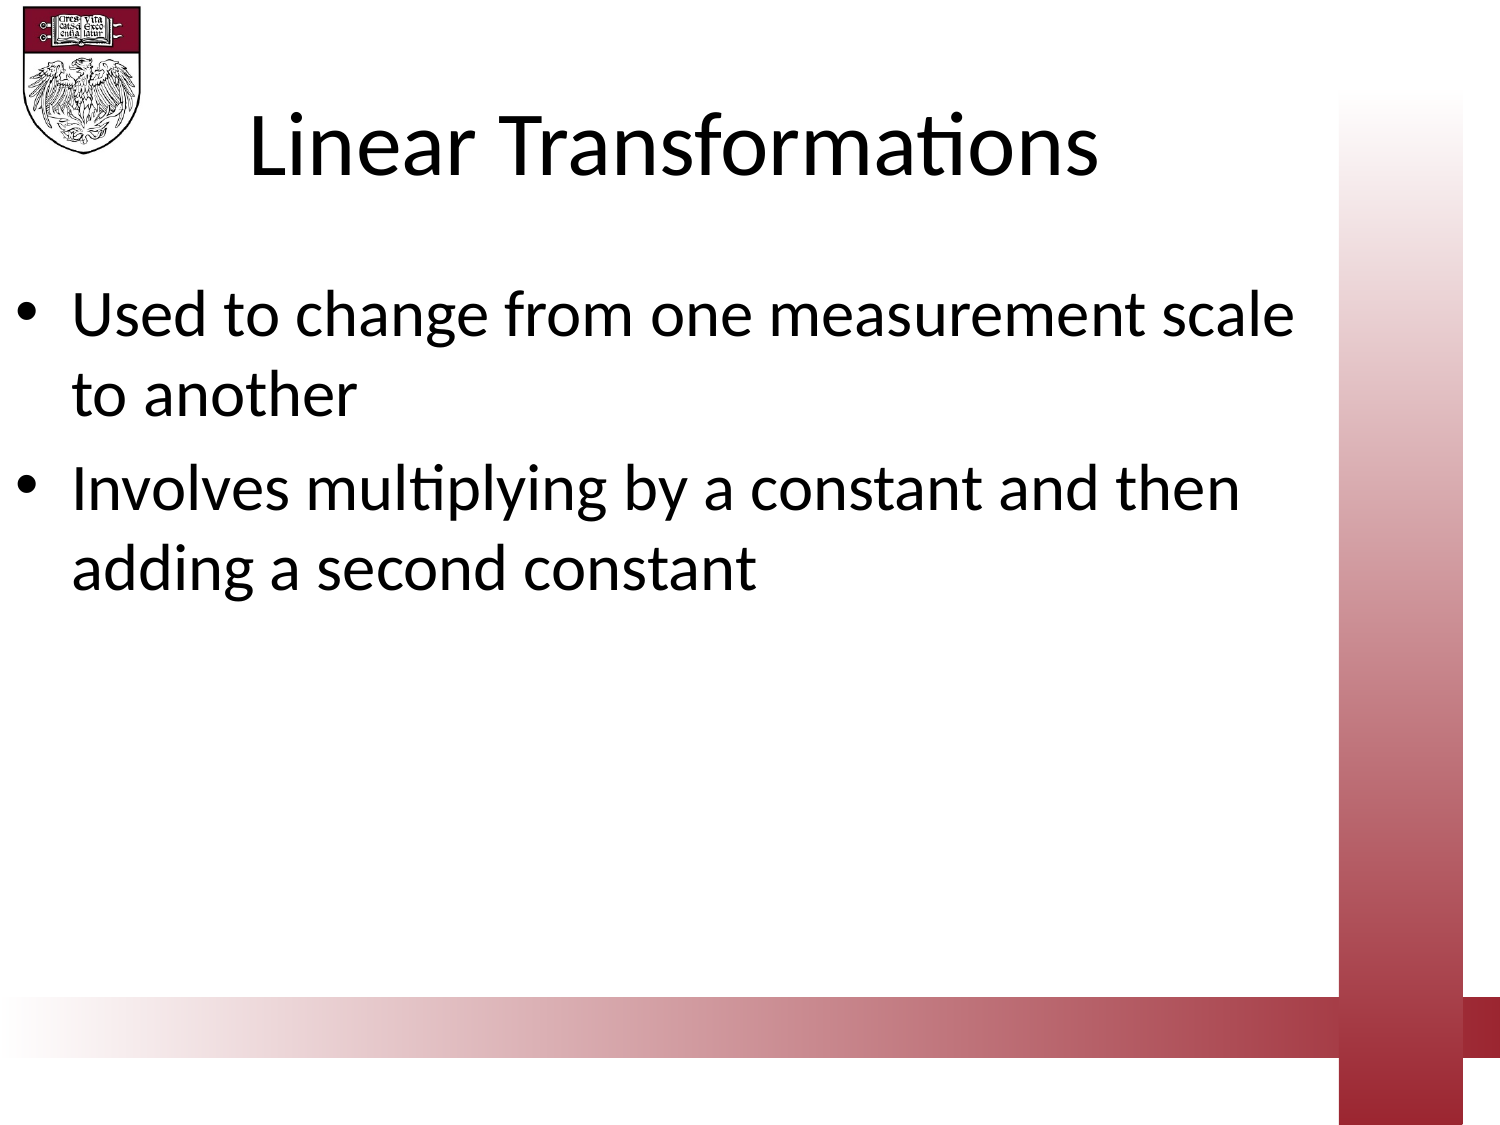

Linear Transformations
Used to change from one measurement scale to another
Involves multiplying by a constant and then adding a second constant